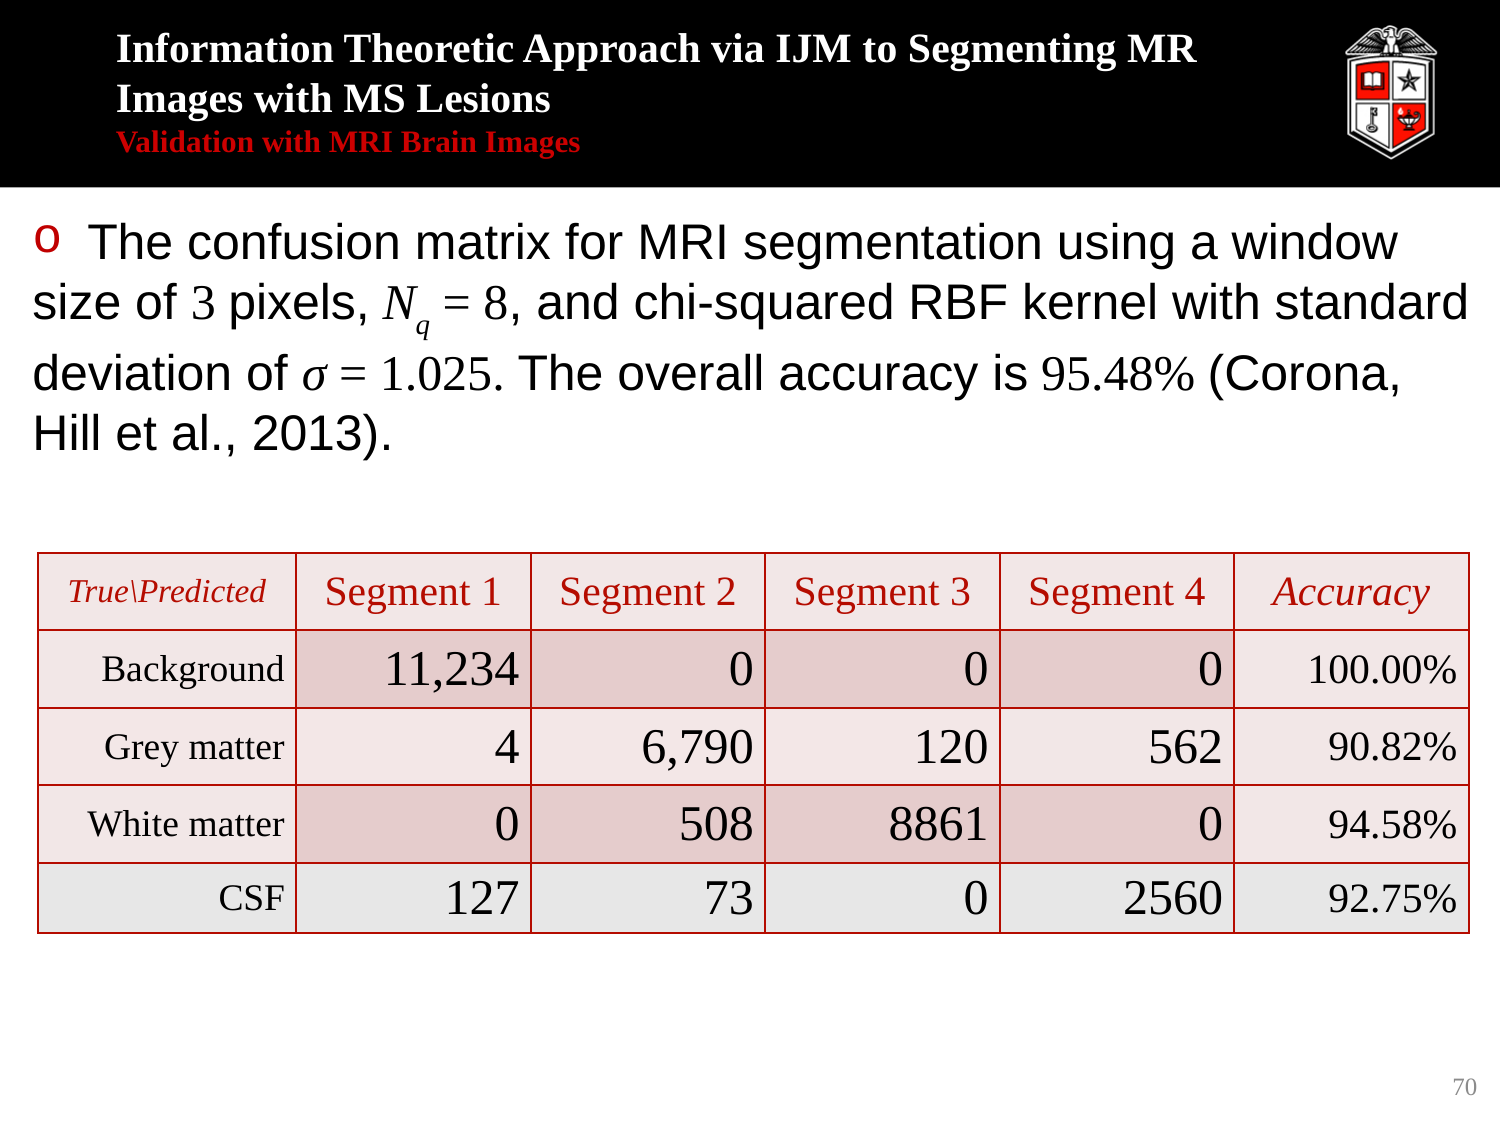

# Information Theoretic Approach via IJM to Segmenting MR Images with MS Lesions Validation with MRI Brain Images
  The confusion matrix for MRI segmentation using a window size of 3 pixels, Nq = 8, and chi-squared RBF kernel with standard deviation of σ = 1.025. The overall accuracy is 95.48% (Corona, Hill et al., 2013).

| True\Predicted | Segment 1 | Segment 2 | Segment 3 | Segment 4 | Accuracy |
| --- | --- | --- | --- | --- | --- |
| Background | 11,234 | 0 | 0 | 0 | 100.00% |
| Grey matter | 4 | 6,790 | 120 | 562 | 90.82% |
| White matter | 0 | 508 | 8861 | 0 | 94.58% |
| CSF | 127 | 73 | 0 | 2560 | 92.75% |
70